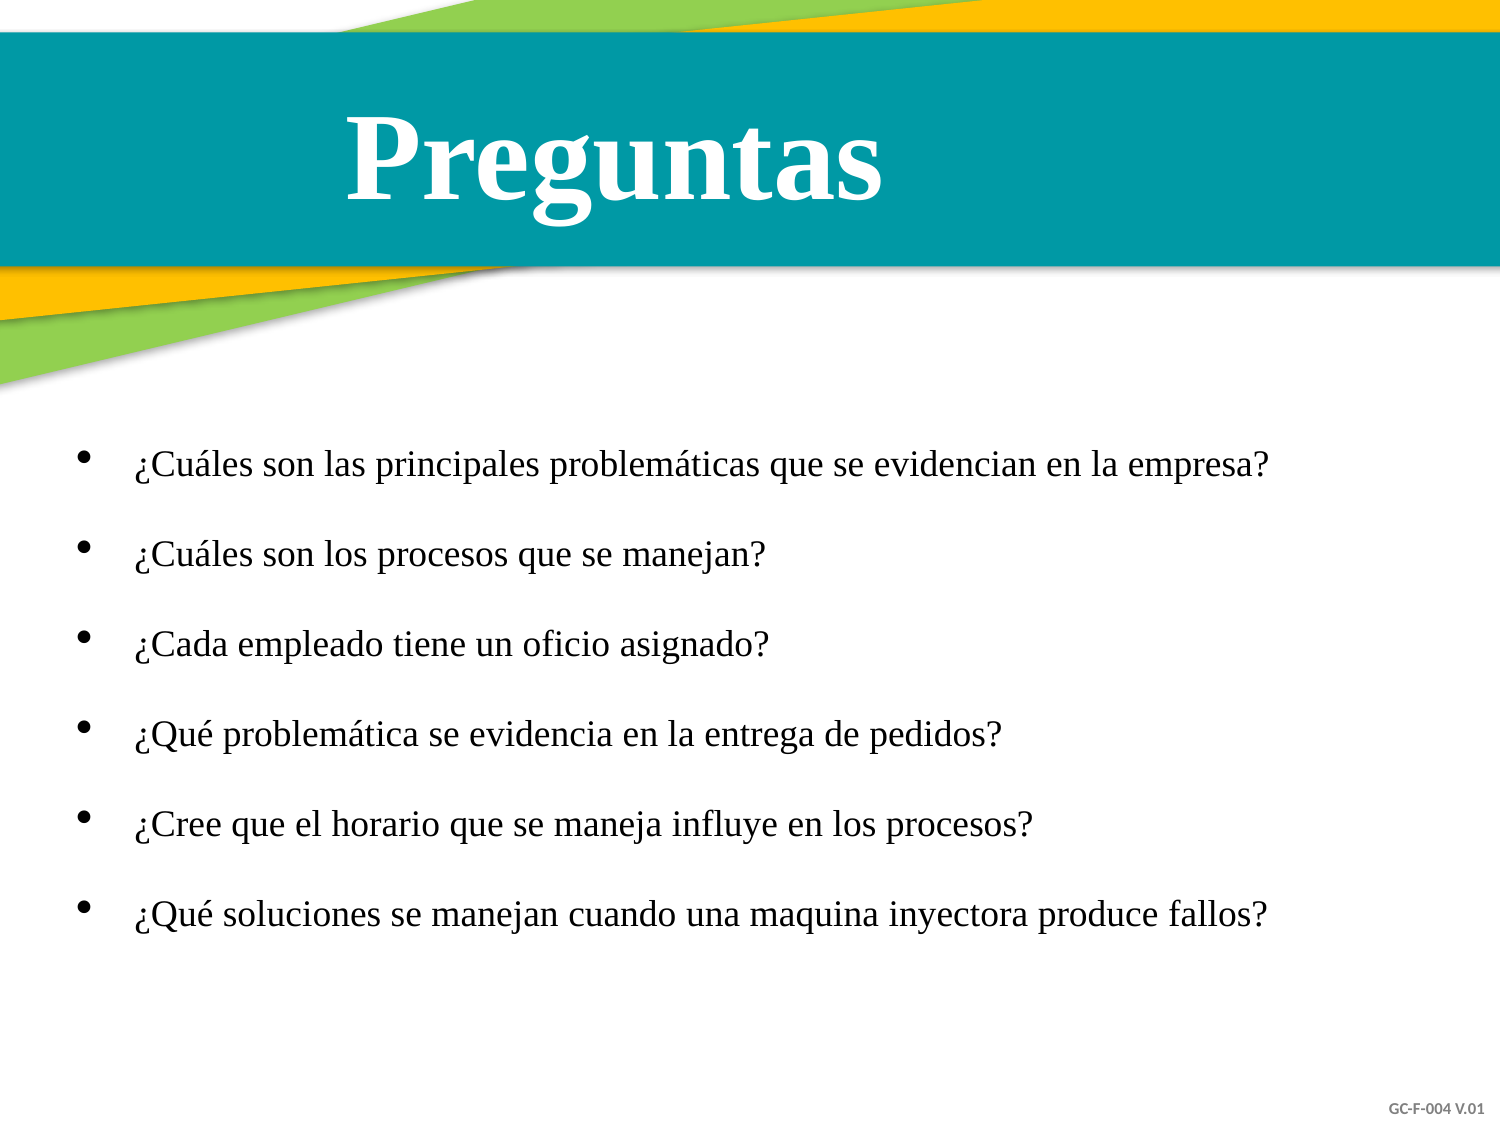

Preguntas
¿Cuáles son las principales problemáticas que se evidencian en la empresa?
¿Cuáles son los procesos que se manejan?
¿Cada empleado tiene un oficio asignado?
¿Qué problemática se evidencia en la entrega de pedidos?
¿Cree que el horario que se maneja influye en los procesos?
¿Qué soluciones se manejan cuando una maquina inyectora produce fallos?